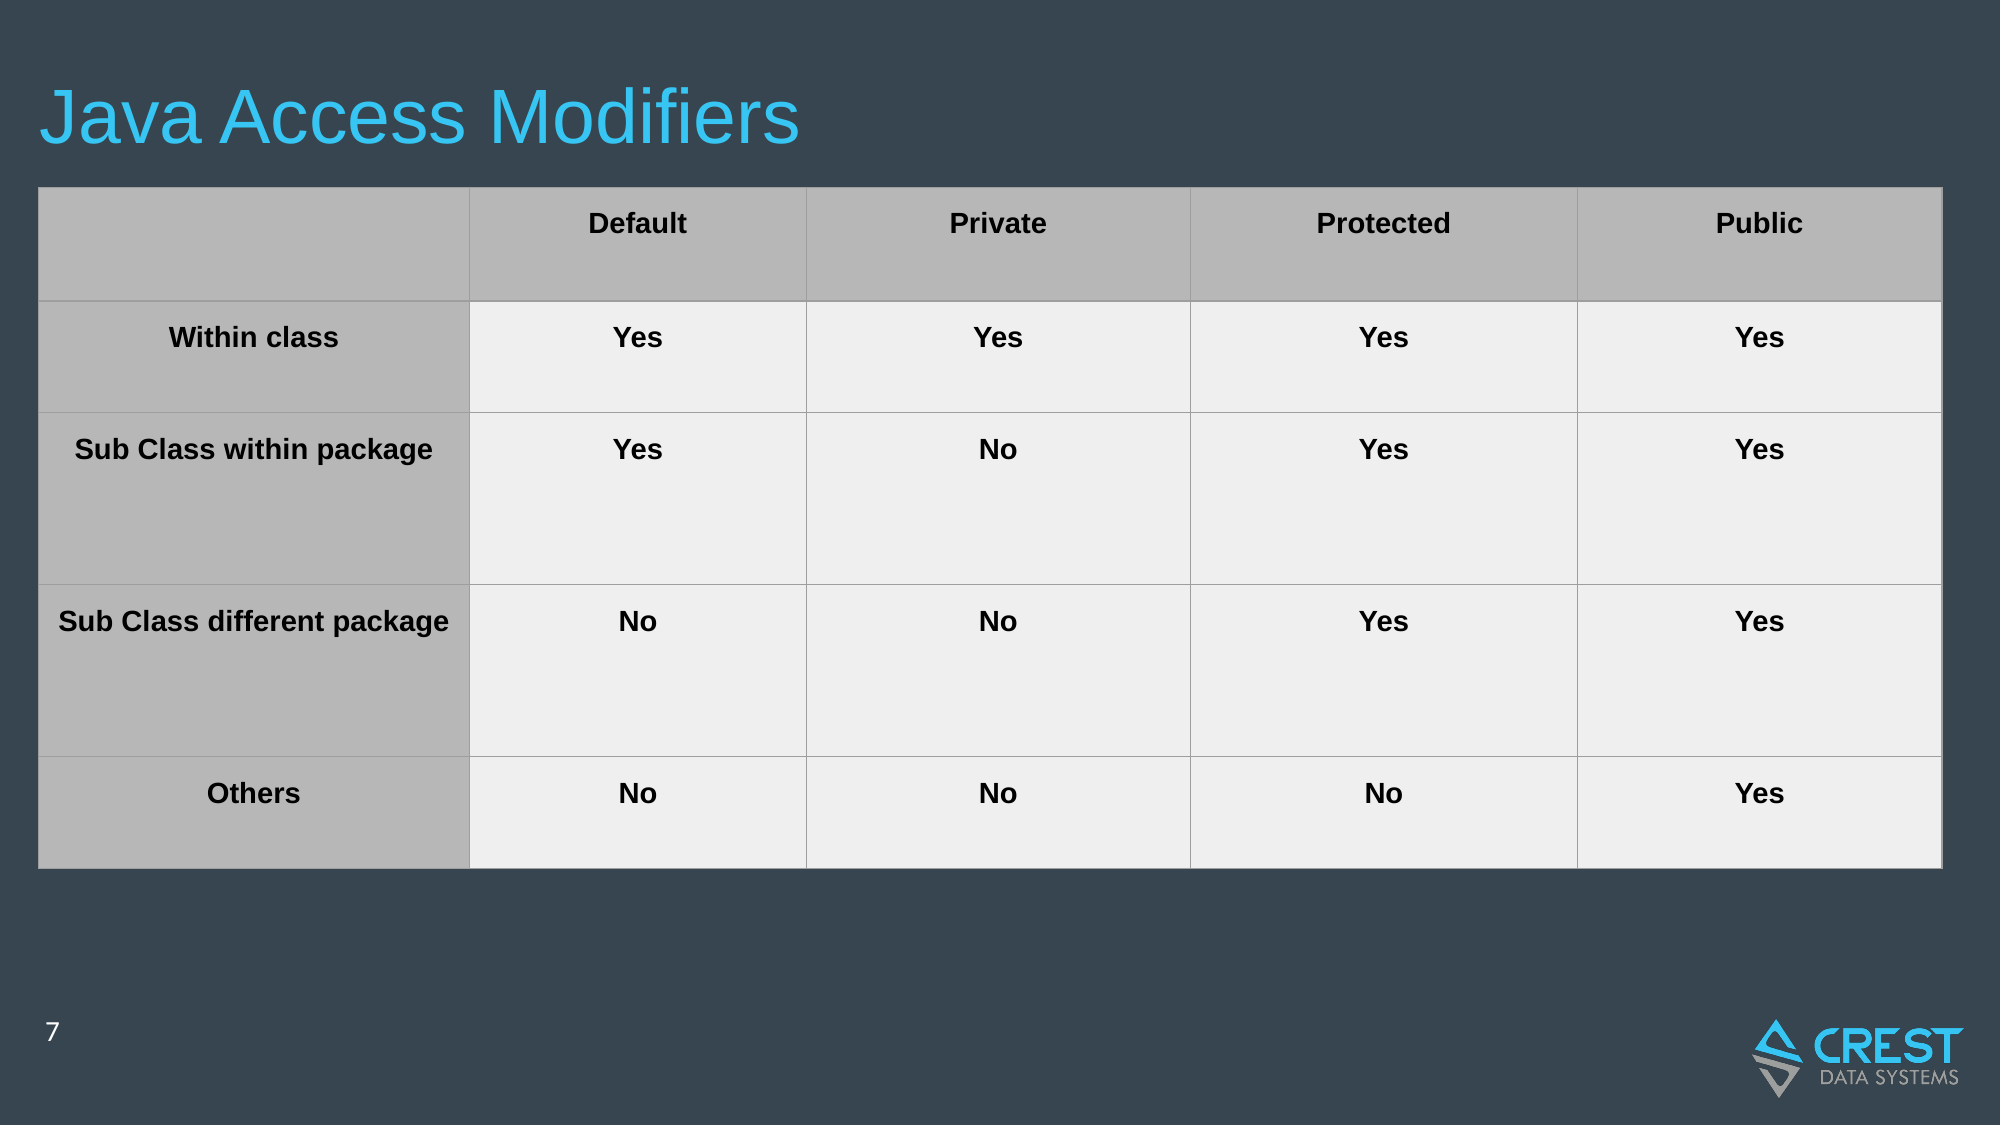

# Java Access Modifiers
|  | Default | Private | Protected | Public |
| --- | --- | --- | --- | --- |
| Within class | Yes | Yes | Yes | Yes |
| Sub Class within package | Yes | No | Yes | Yes |
| Sub Class different package | No | No | Yes | Yes |
| Others | No | No | No | Yes |
7